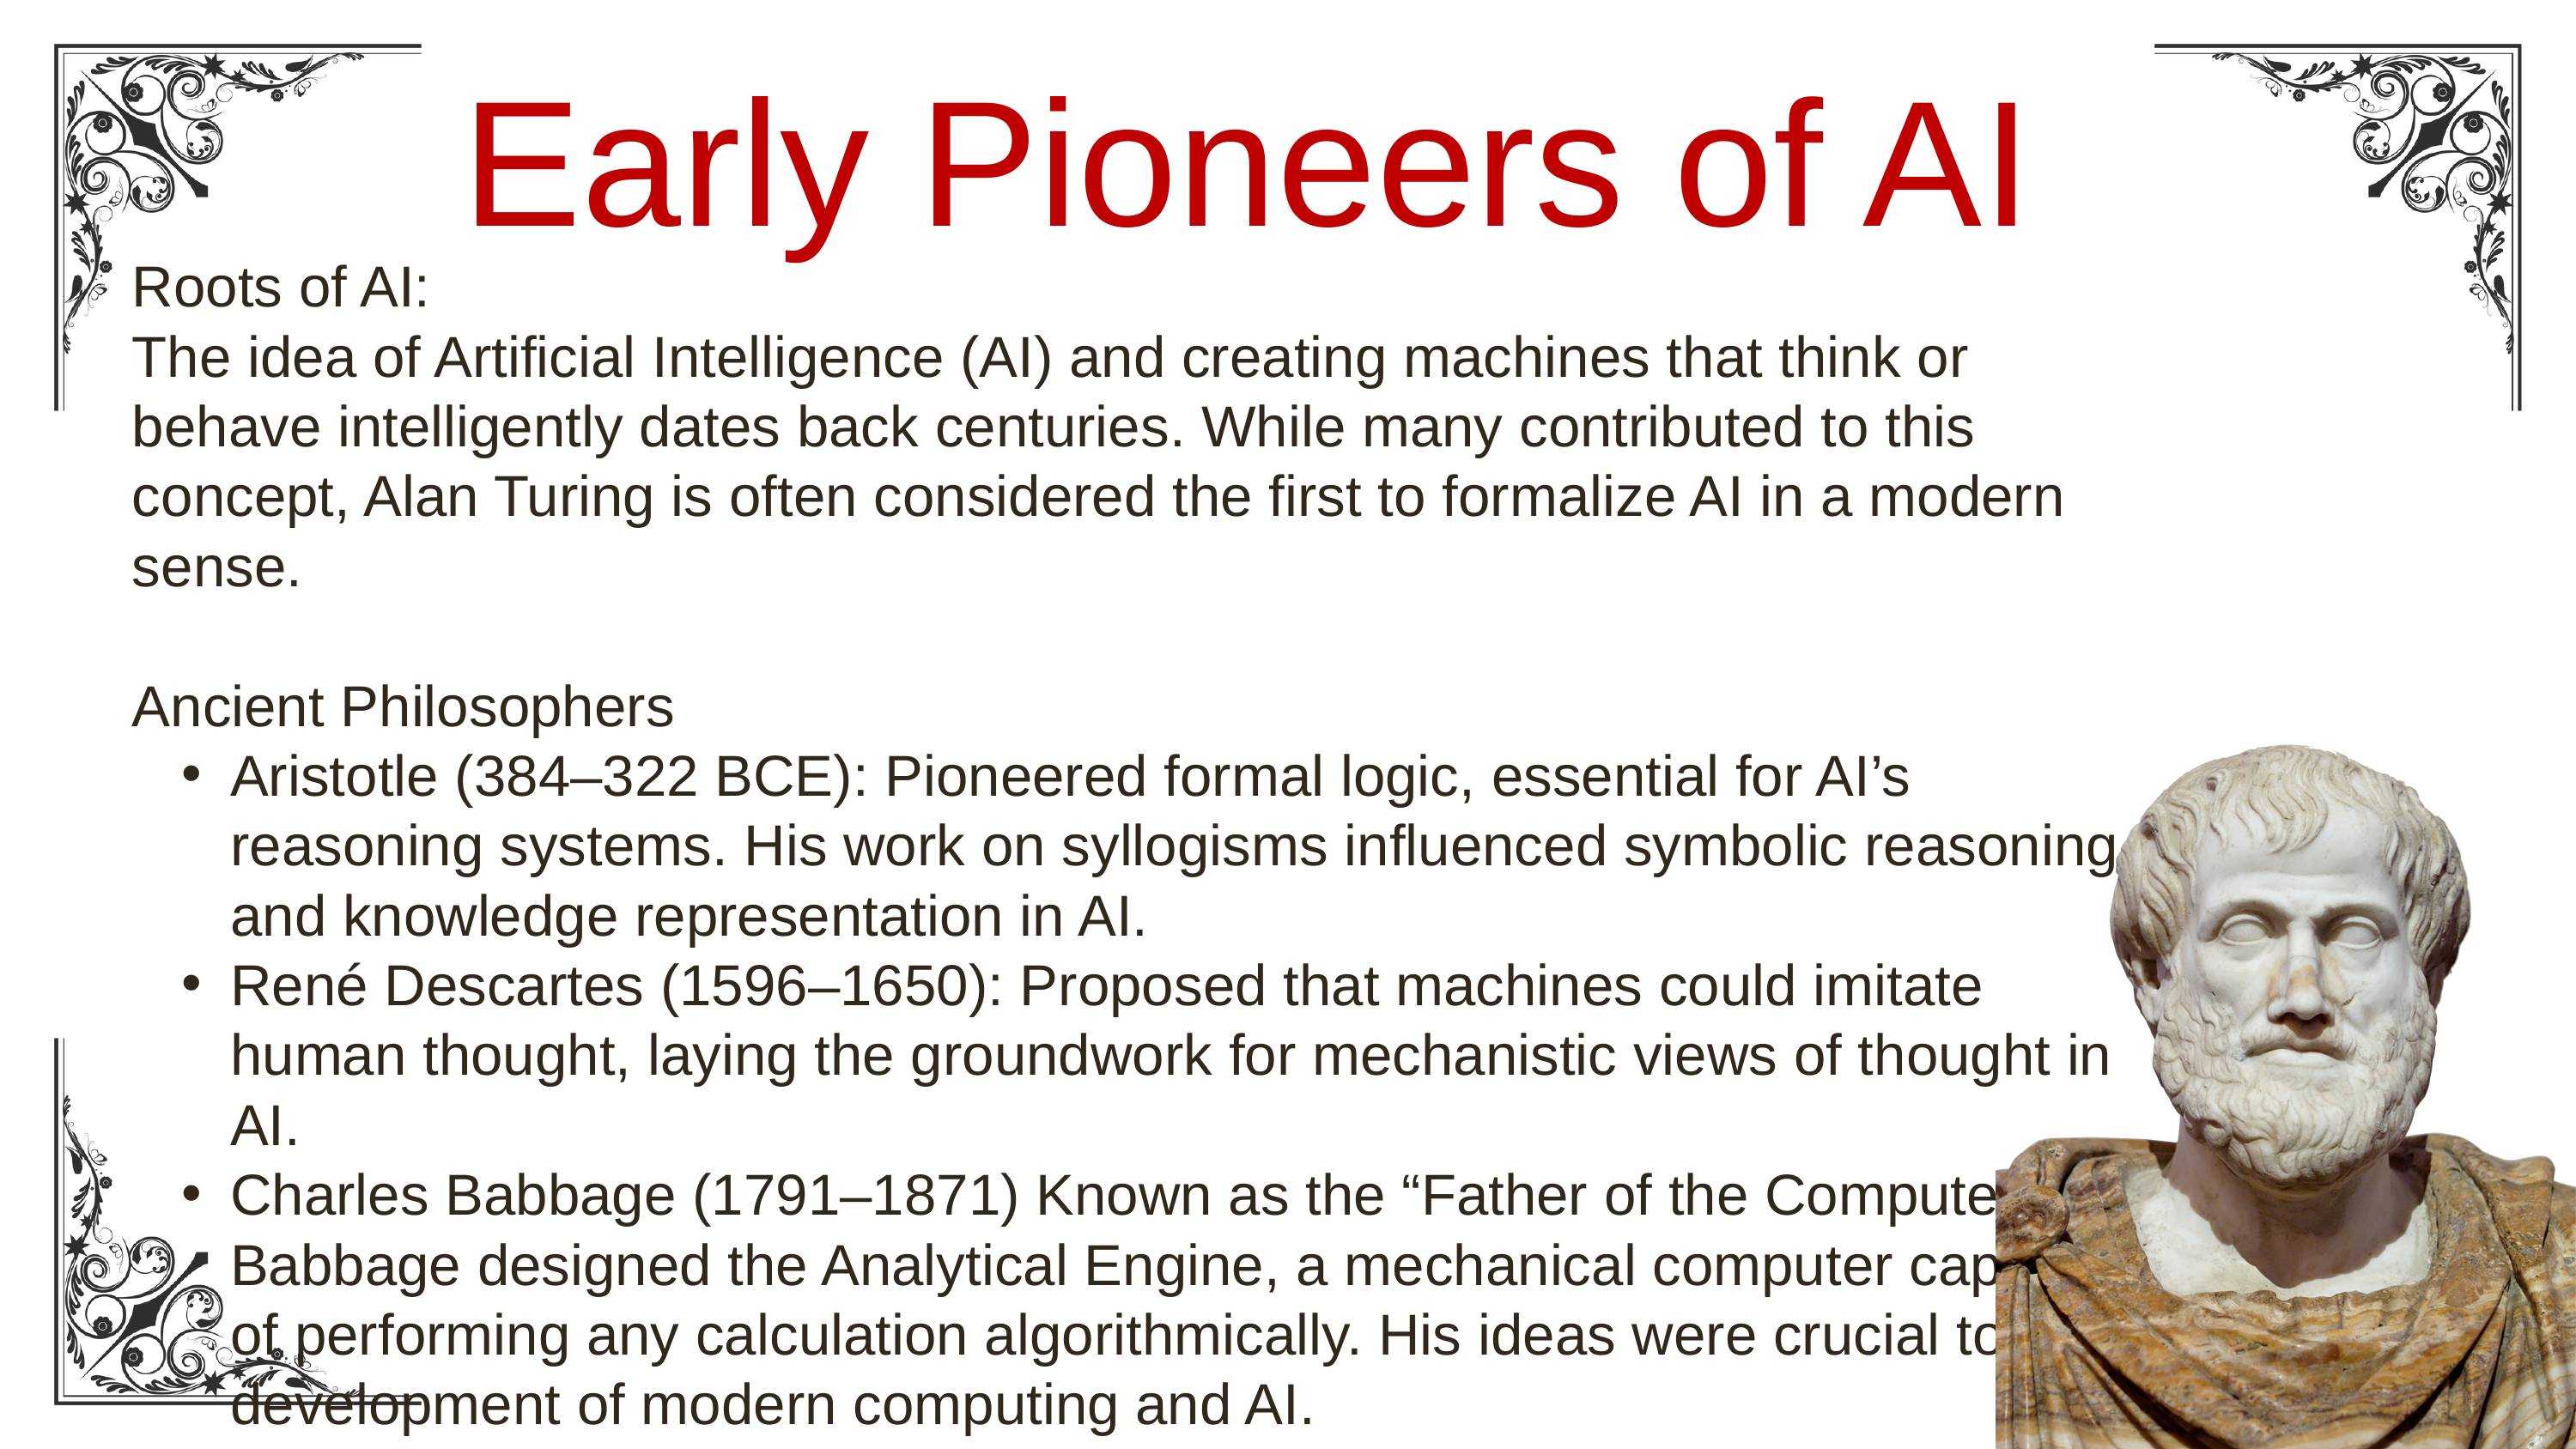

Early Pioneers of AI

Roots of AI:
The idea of Artificial Intelligence (AI) and creating machines that think or behave intelligently dates back centuries. While many contributed to this concept, Alan Turing is often considered the first to formalize AI in a modern sense.

Ancient Philosophers
Aristotle (384–322 BCE): Pioneered formal logic, essential for AI’s reasoning systems. His work on syllogisms influenced symbolic reasoning and knowledge representation in AI.
René Descartes (1596–1650): Proposed that machines could imitate human thought, laying the groundwork for mechanistic views of thought in AI.
Charles Babbage (1791–1871) Known as the “Father of the Computer”, Babbage designed the Analytical Engine, a mechanical computer capable of performing any calculation algorithmically. His ideas were crucial to the development of modern computing and AI.